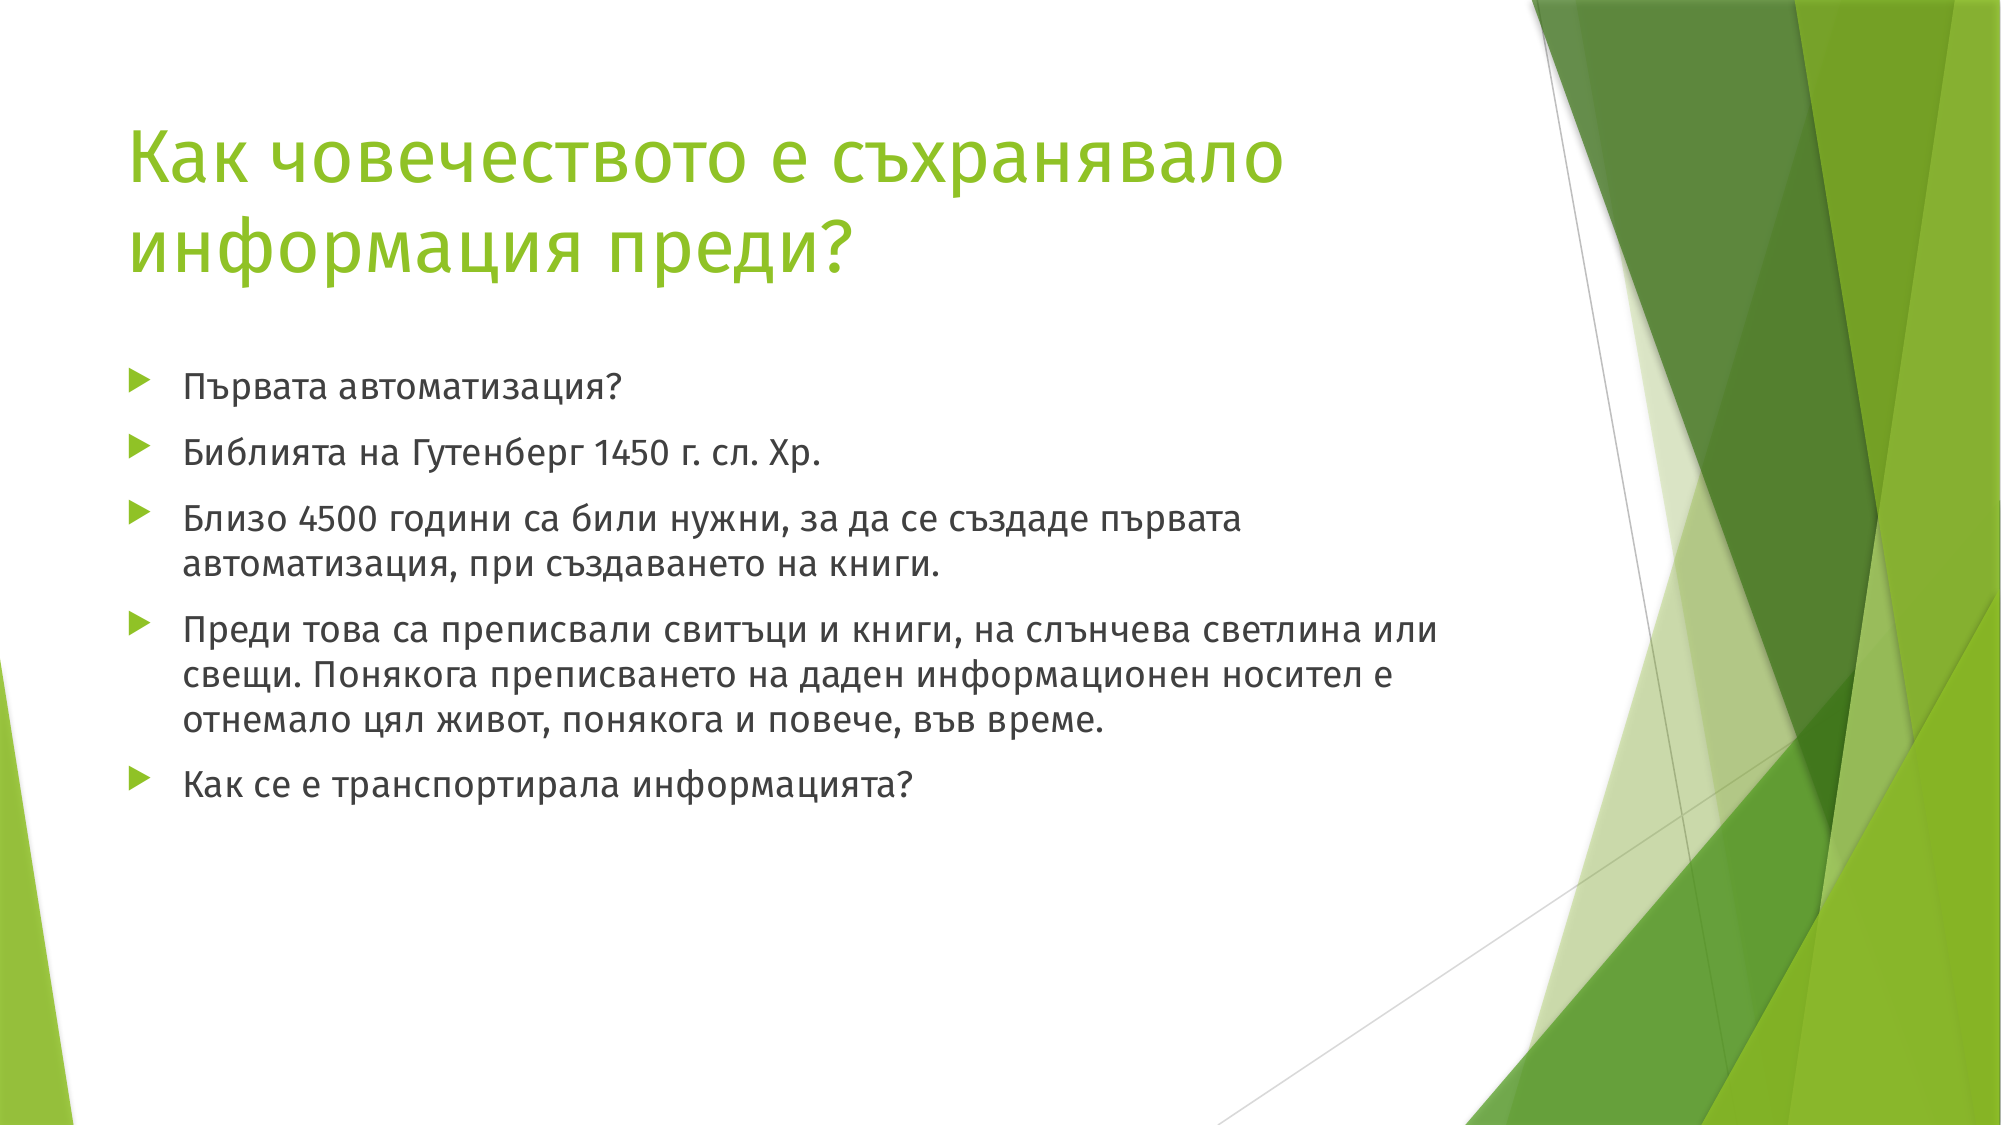

# Как човечеството е съхранявало информация преди?
Първата автоматизация?
Библията на Гутенберг 1450 г. сл. Хр.
Близо 4500 години са били нужни, за да се създаде първата автоматизация, при създаването на книги.
Преди това са преписвали свитъци и книги, на слънчева светлина или свещи. Понякога преписването на даден информационен носител е отнемало цял живот, понякога и повече, във време.
Как се е транспортирала информацията?